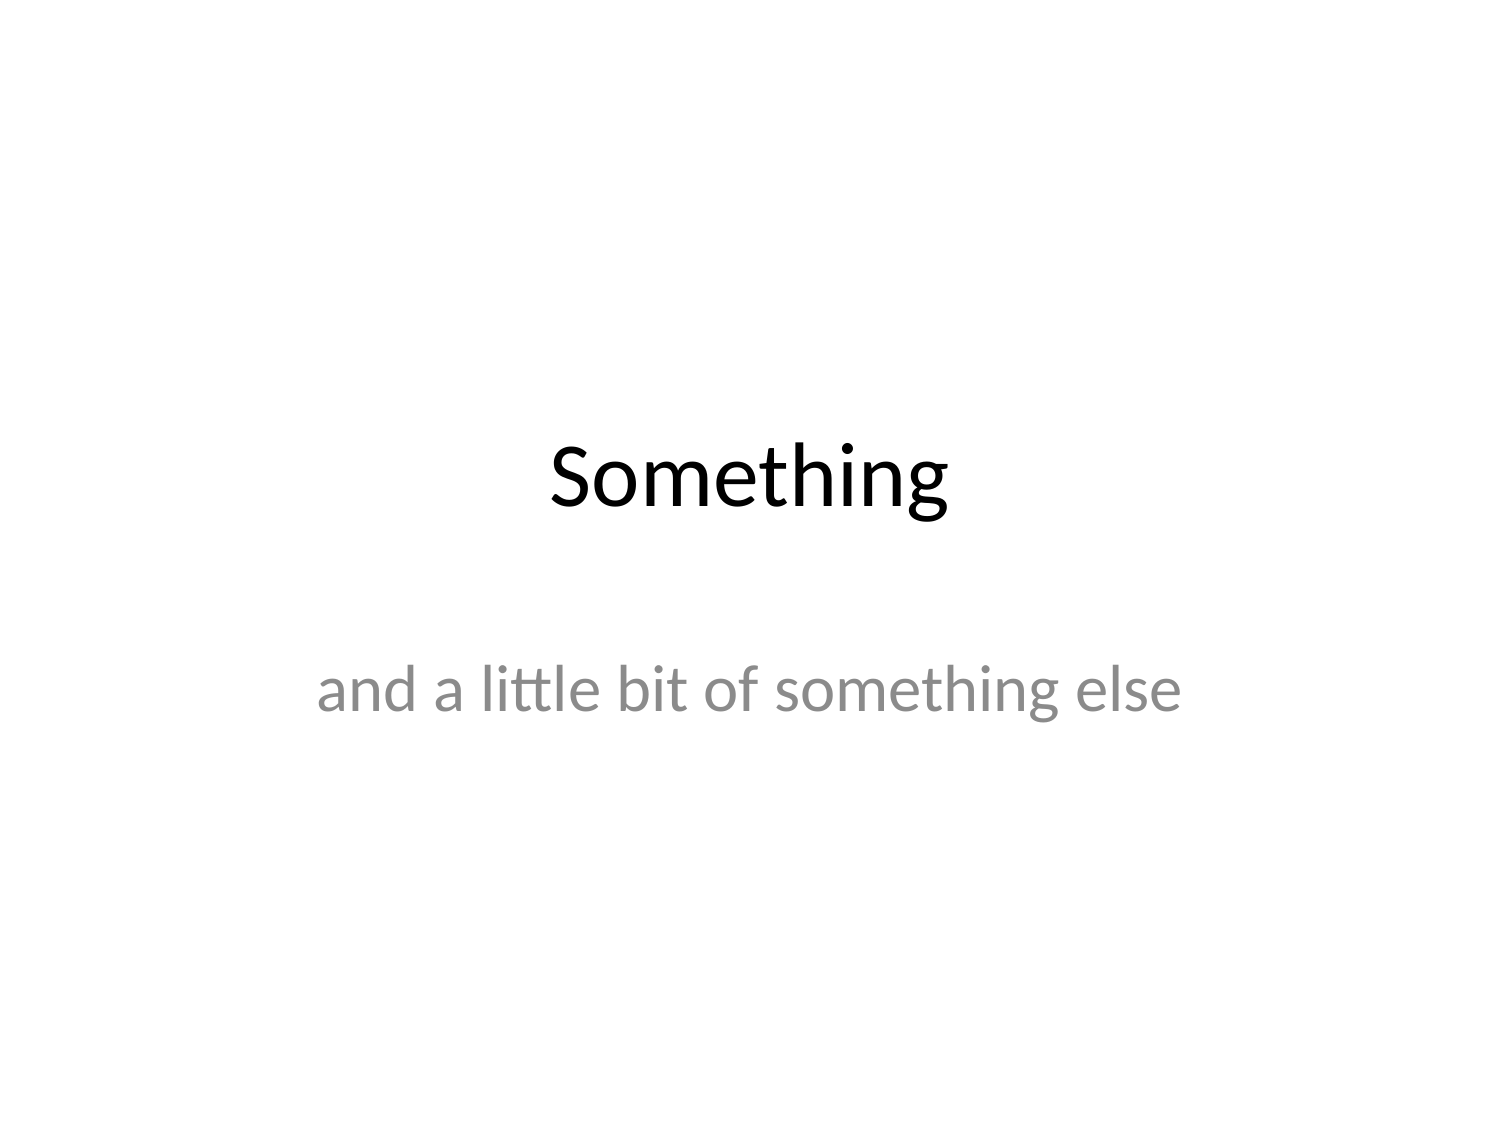

# Something
and a little bit of something else